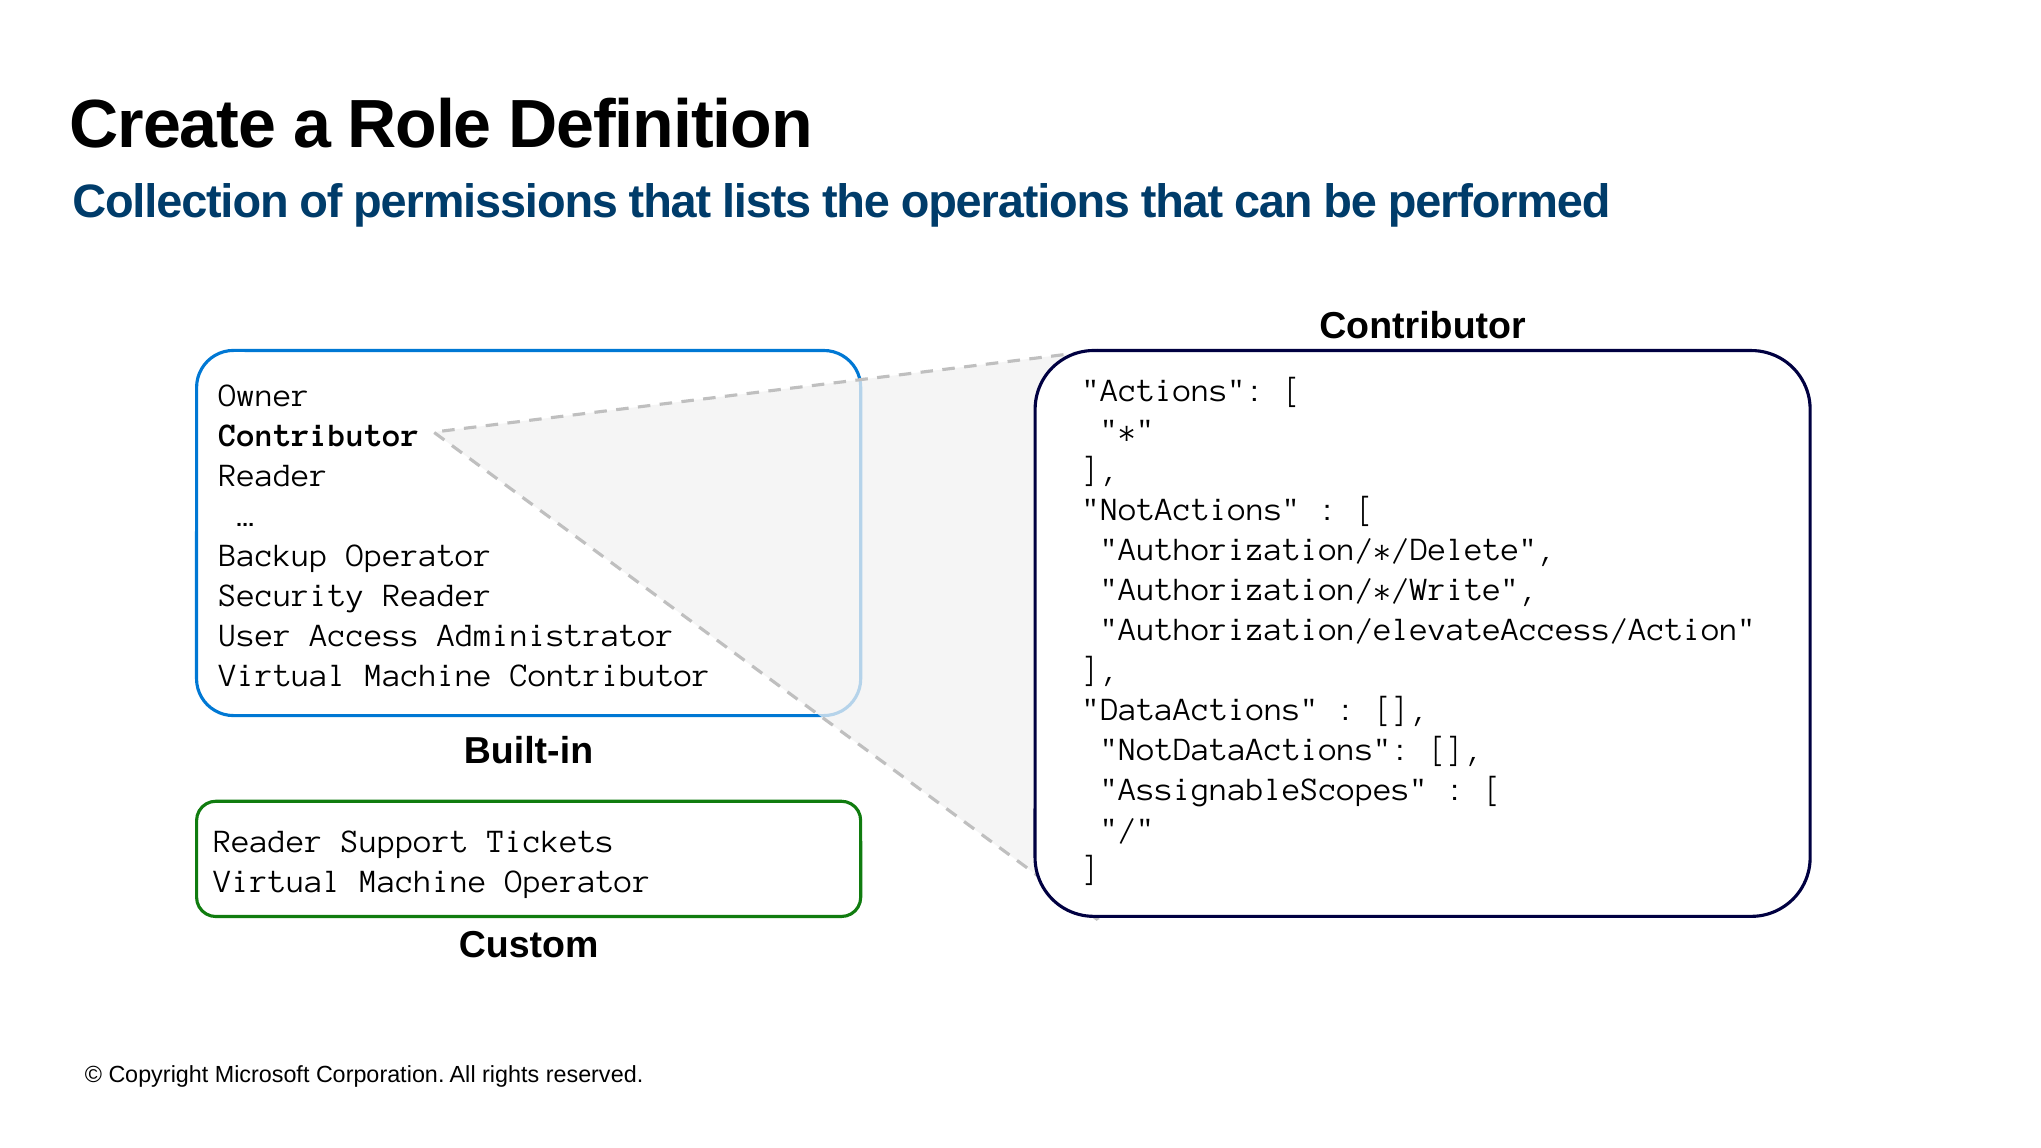

# Create a Role Definition
Collection of permissions that lists the operations that can be performed
Contributor

Owner
Contributor
Reader
 …
Backup Operator
Security Reader
User Access Administrator
Virtual Machine Contributor
"Actions": [
 "*"
],
"NotActions" : [
 "Authorization/*/Delete",
 "Authorization/*/Write",
 "Authorization/elevateAccess/Action"
],
"DataActions" : [],
 "NotDataActions": [],
 "AssignableScopes" : [
 "/"
]
Built-in
Reader Support Tickets
Virtual Machine Operator
Custom